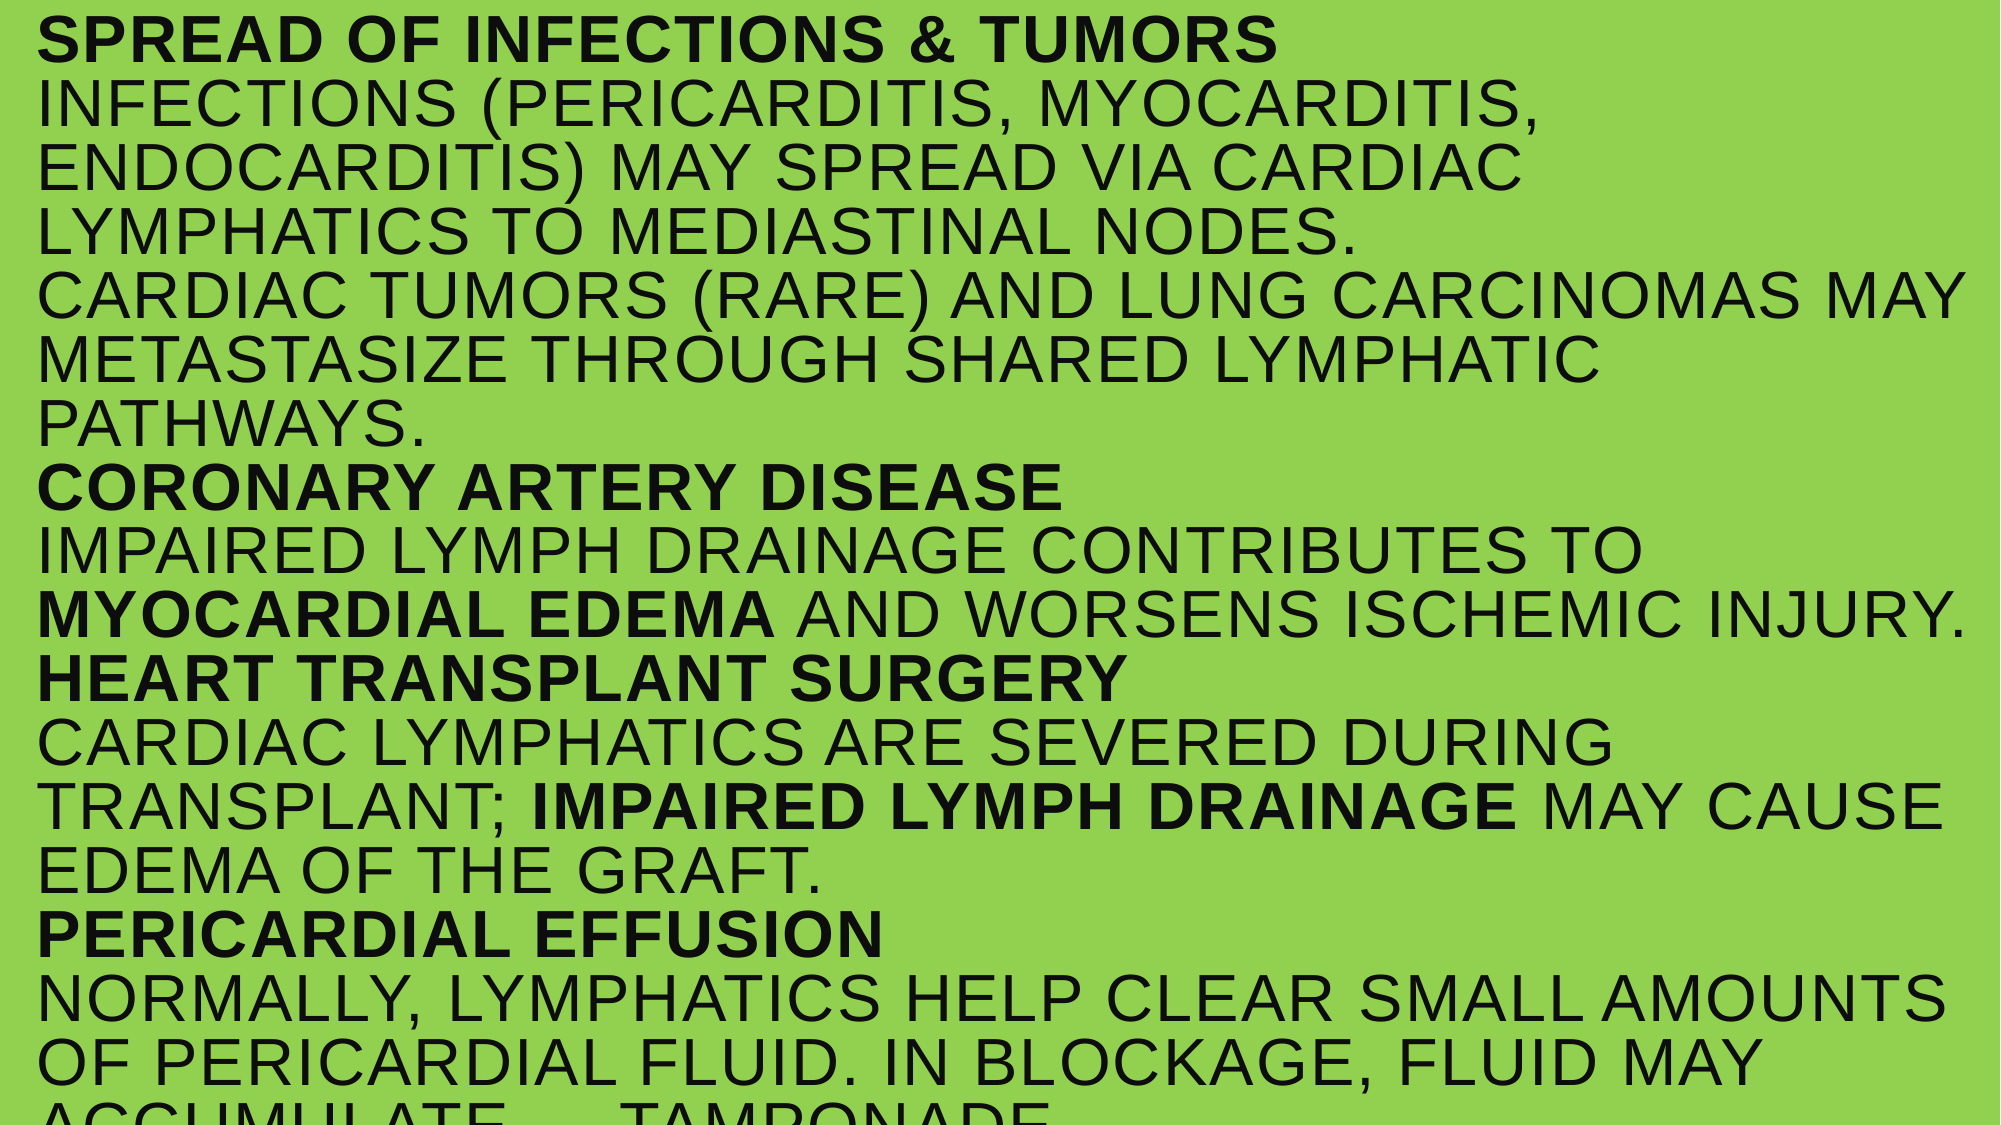

# Applied Anatomy Spread of infections & tumors Infections (pericarditis, myocarditis, endocarditis) may spread via cardiac lymphatics to mediastinal nodes. Cardiac tumors (rare) and lung carcinomas may metastasize through shared lymphatic pathways. Coronary artery disease Impaired lymph drainage contributes to myocardial edema and worsens ischemic injury. Heart transplant surgery Cardiac lymphatics are severed during transplant; impaired lymph drainage may cause edema of the graft. Pericardial effusion Normally, lymphatics help clear small amounts of pericardial fluid. In blockage, fluid may accumulate → tamponade